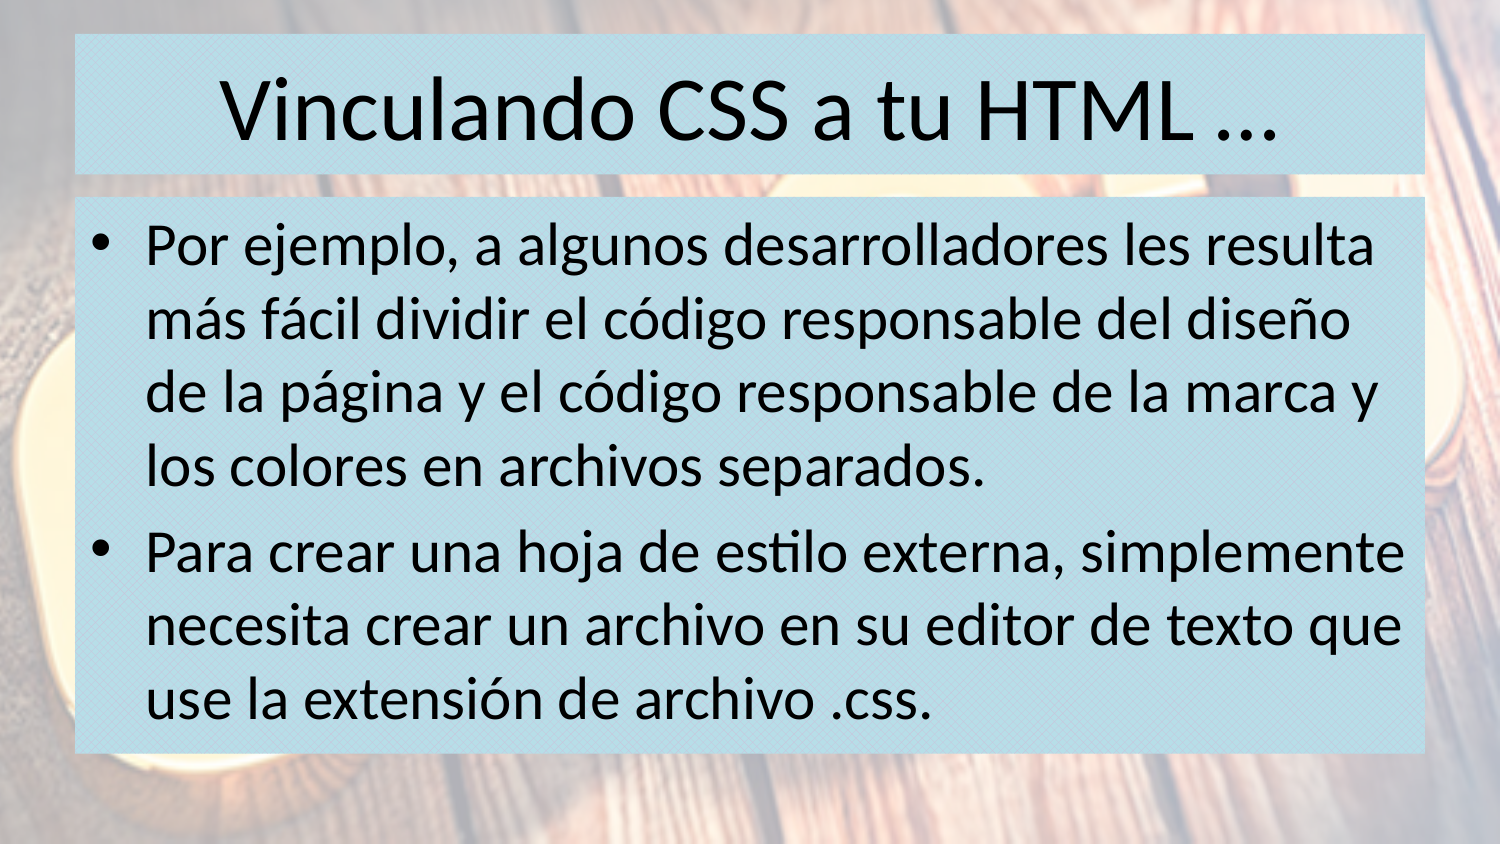

# Vinculando CSS a tu HTML …
Por ejemplo, a algunos desarrolladores les resulta más fácil dividir el código responsable del diseño de la página y el código responsable de la marca y los colores en archivos separados.
Para crear una hoja de estilo externa, simplemente necesita crear un archivo en su editor de texto que use la extensión de archivo .css.